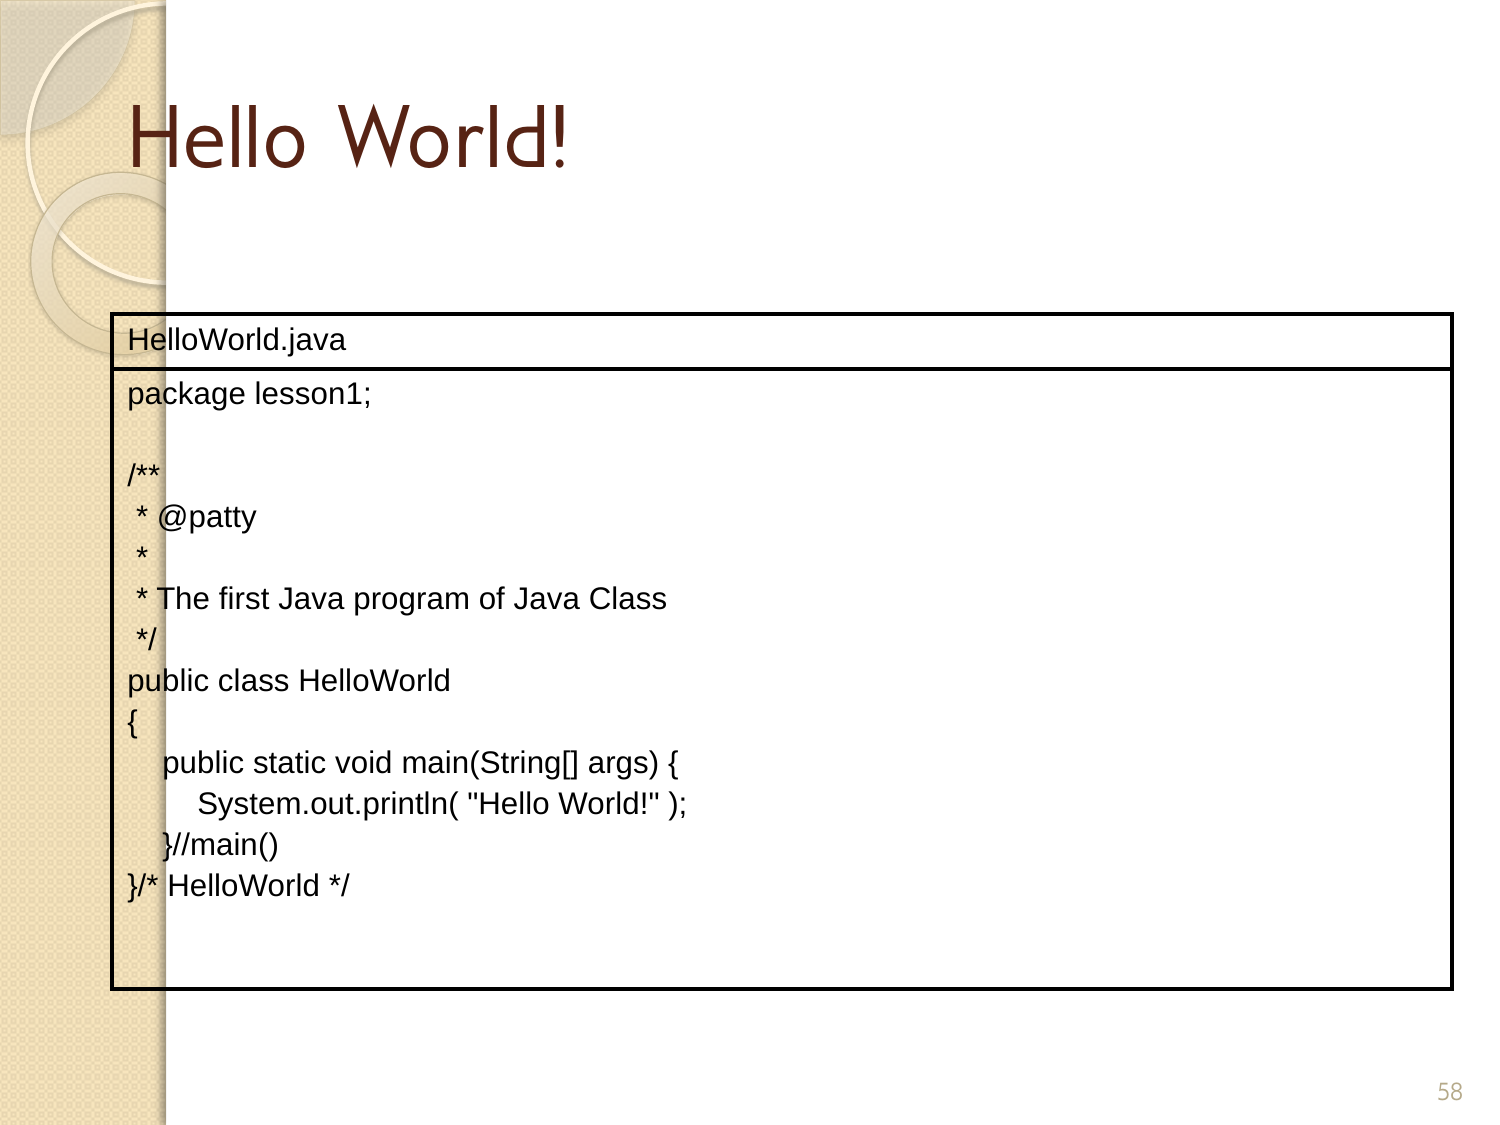

# Hello World!
| HelloWorld.java |
| --- |
| package lesson1; /\*\* \* @patty \* \* The first Java program of Java Class \*/ public class HelloWorld { public static void main(String[] args) { System.out.println( "Hello World!" ); }//main() }/\* HelloWorld \*/ |
58